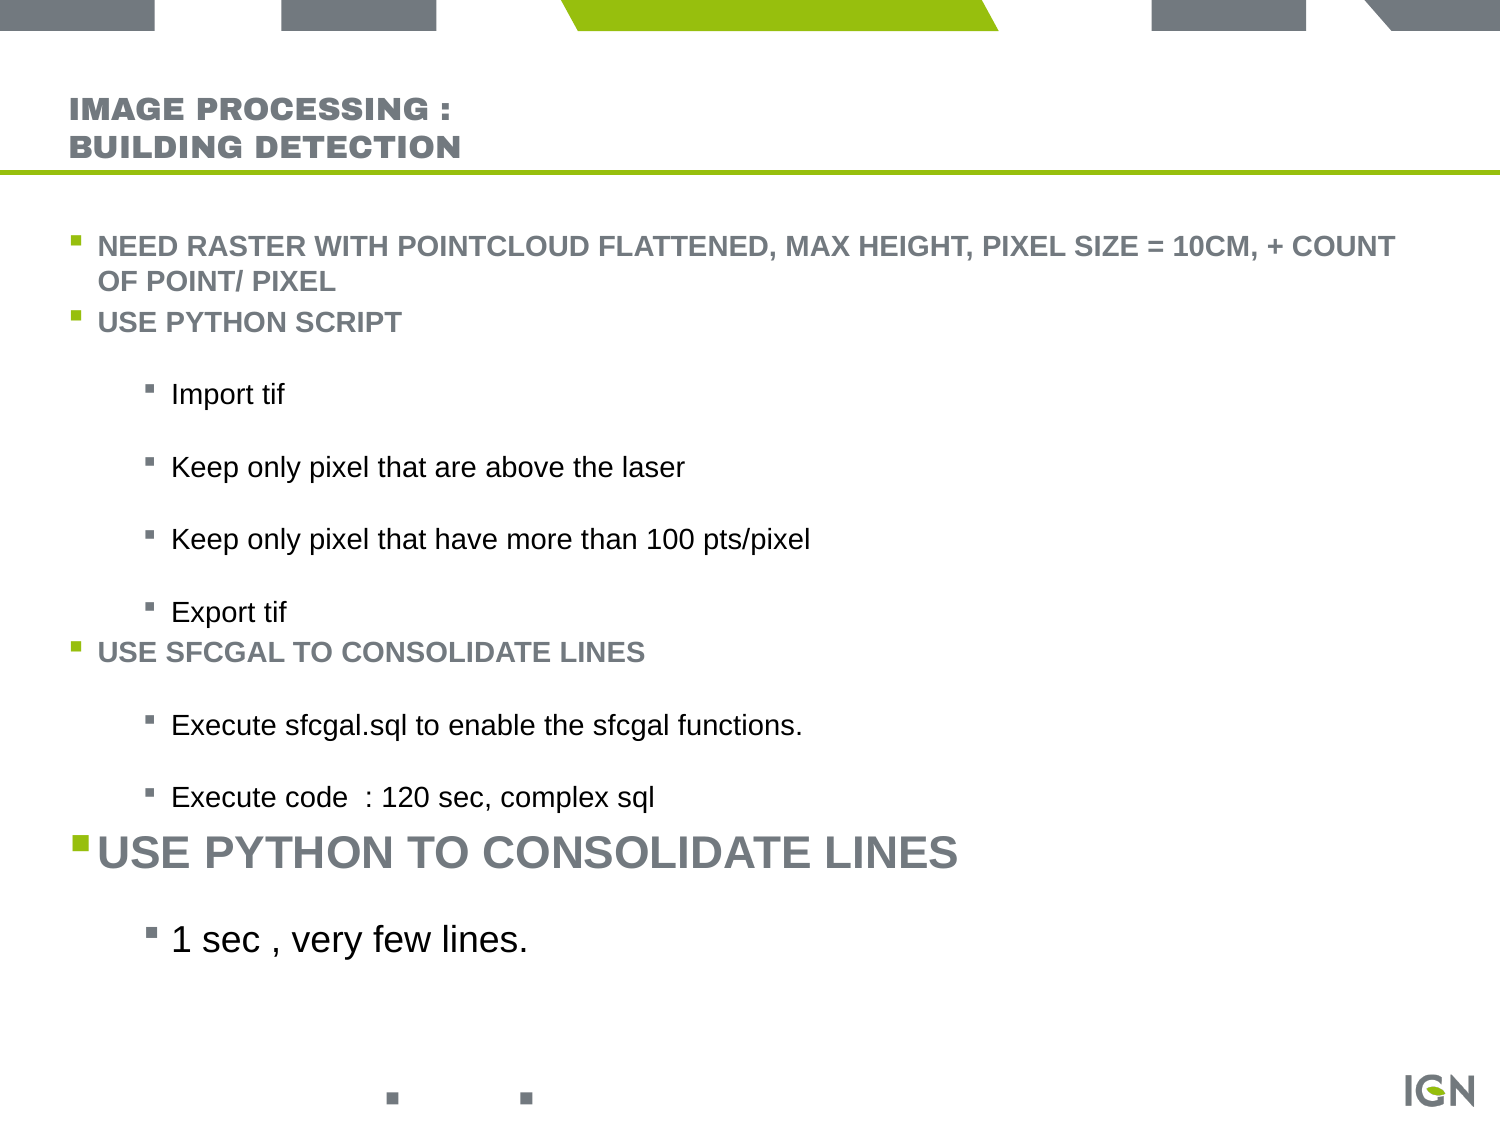

# Image processing : building detection
Need raster with pointcloud flattened, max height, pixel size = 10cm, + count of point/ pixel
Use python script
Import tif
Keep only pixel that are above the laser
Keep only pixel that have more than 100 pts/pixel
Export tif
Use sfcgal to consolidate lines
Execute sfcgal.sql to enable the sfcgal functions.
Execute code  : 120 sec, complex sql
Use python to consolidate lines
1 sec , very few lines.